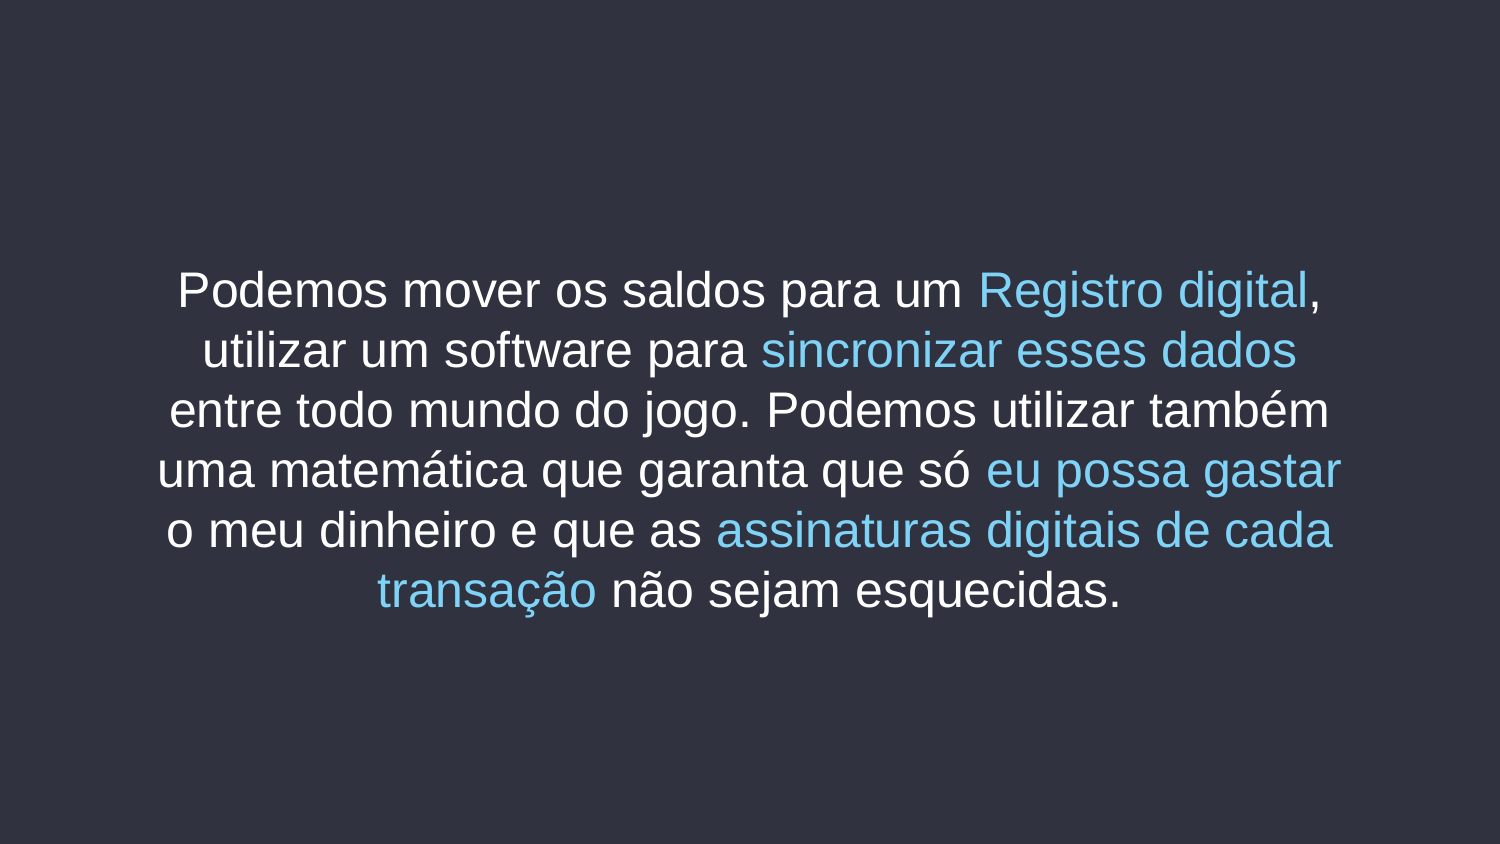

# Podemos mover os saldos para um Registro digital, utilizar um software para sincronizar esses dados entre todo mundo do jogo. Podemos utilizar também uma matemática que garanta que só eu possa gastar o meu dinheiro e que as assinaturas digitais de cada transação não sejam esquecidas.